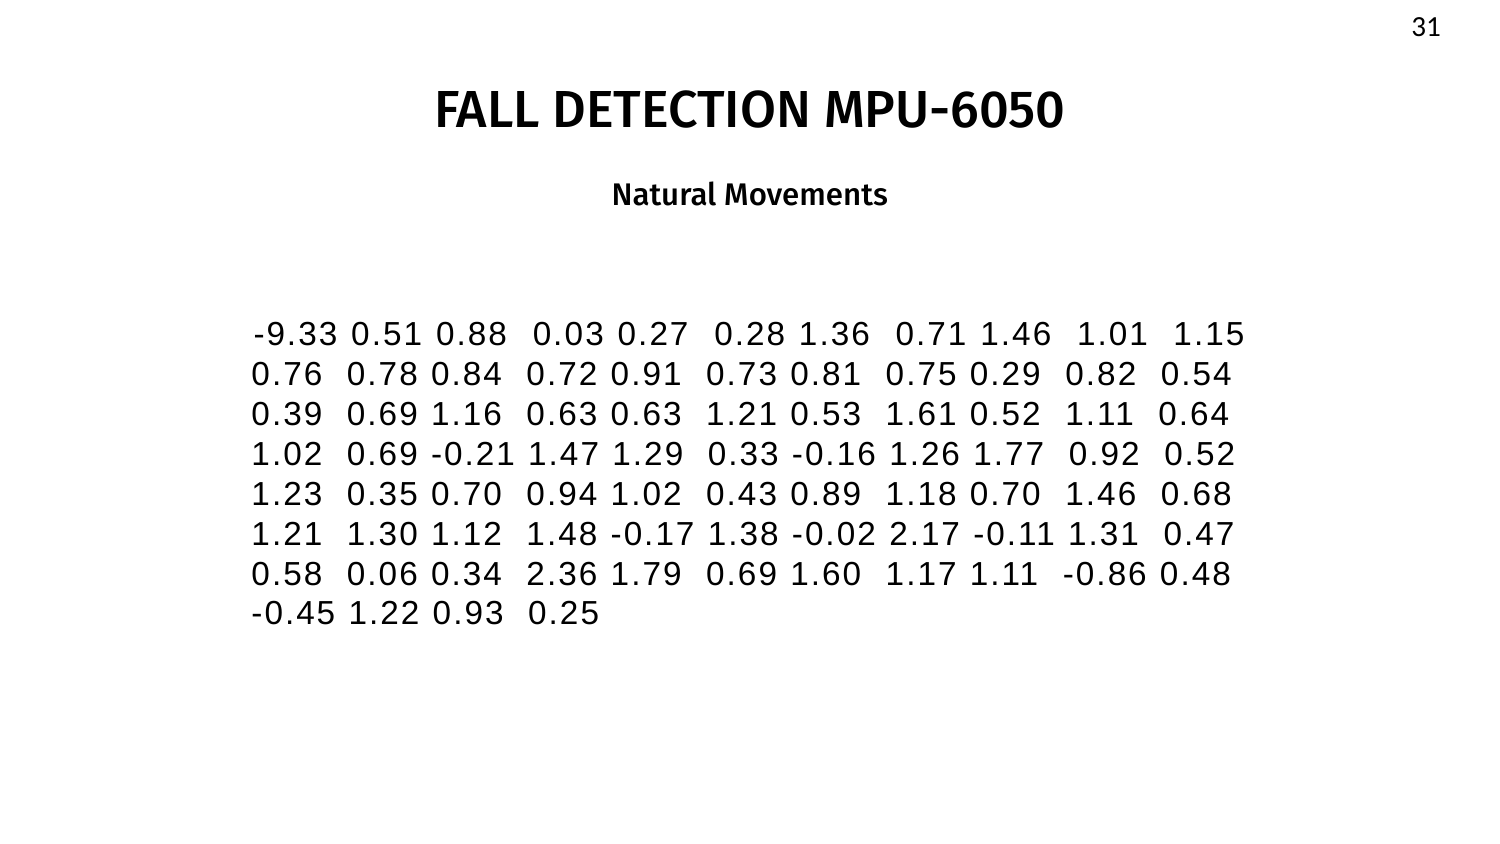

FALL DETECTION MPU-6050
Natural Movements
﻿-9.33 0.51 0.88  0.03 0.27  0.28 1.36  0.71 1.46  1.01  1.15
0.76  0.78 0.84  0.72 0.91  0.73 0.81  0.75 0.29  0.82  0.54
0.39  0.69 1.16  0.63 0.63  1.21 0.53  1.61 0.52  1.11  0.64
1.02  0.69 -0.21 1.47 1.29  0.33 -0.16 1.26 1.77  0.92  0.52
1.23  0.35 0.70  0.94 1.02  0.43 0.89  1.18 0.70  1.46  0.68
1.21  1.30 1.12  1.48 -0.17 1.38 -0.02 2.17 -0.11 1.31  0.47
0.58  0.06 0.34  2.36 1.79  0.69 1.60  1.17 1.11  -0.86 0.48
-0.45 1.22 0.93  0.25